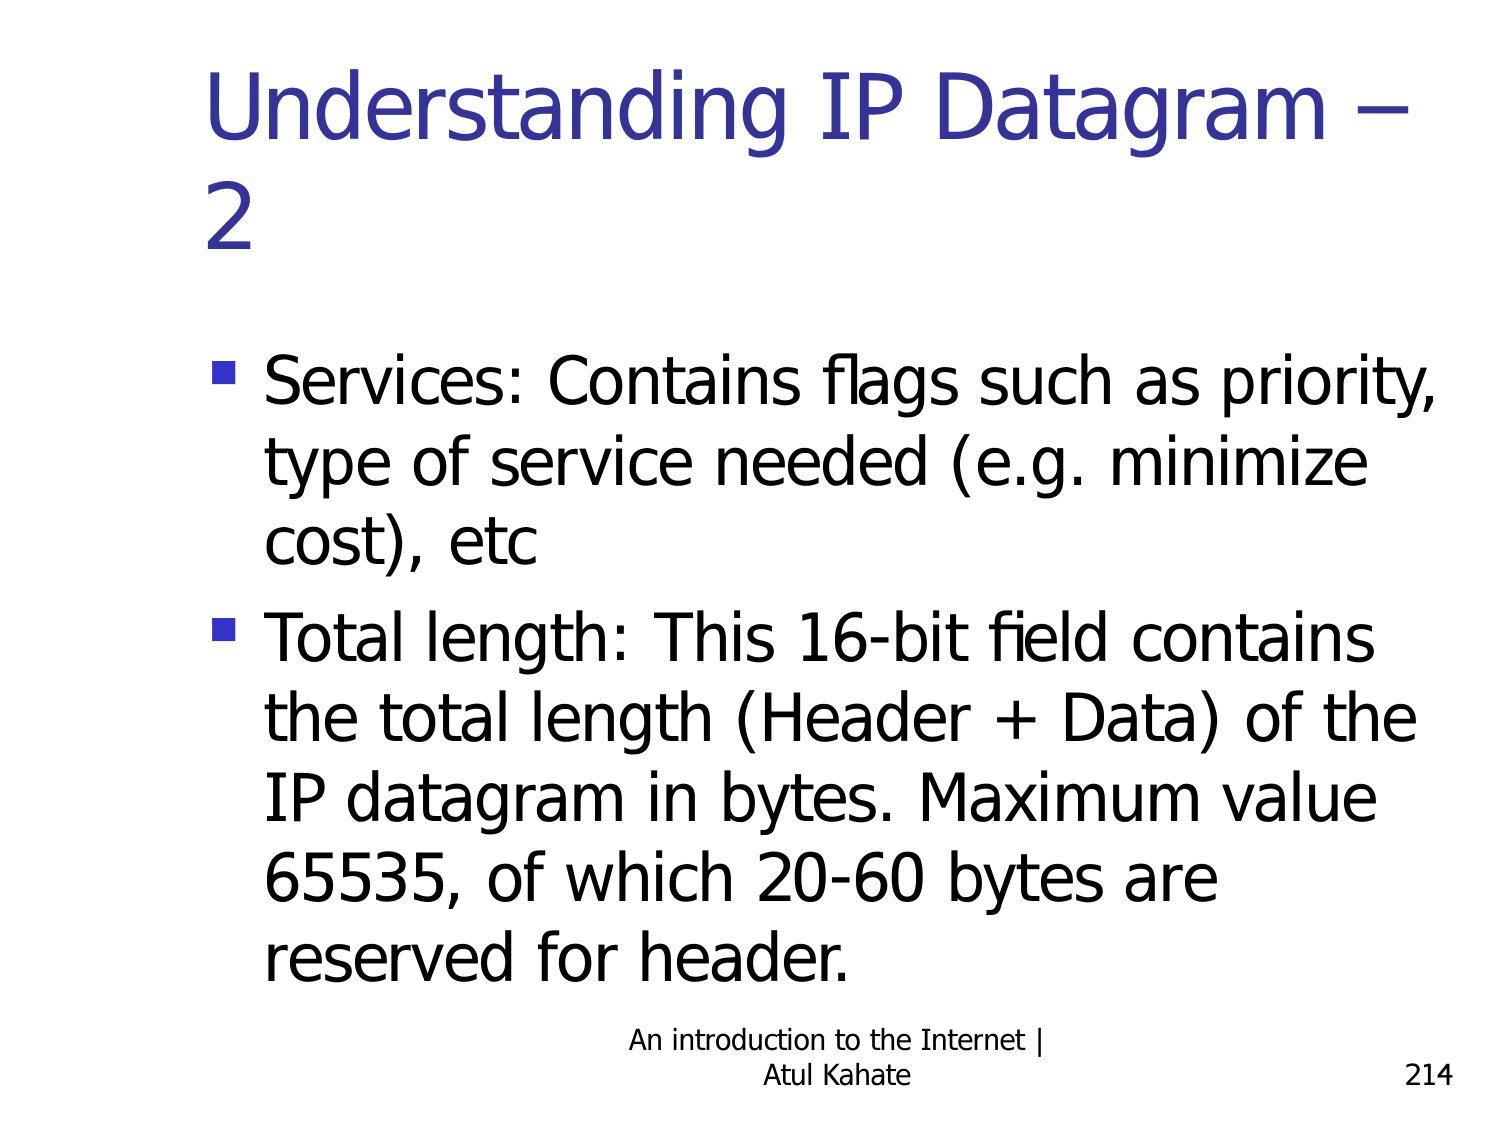

Understanding IP Datagram – 2
Services: Contains flags such as priority, type of service needed (e.g. minimize cost), etc
Total length: This 16-bit field contains the total length (Header + Data) of the IP datagram in bytes. Maximum value 65535, of which 20-60 bytes are reserved for header.
An introduction to the Internet | Atul Kahate
214